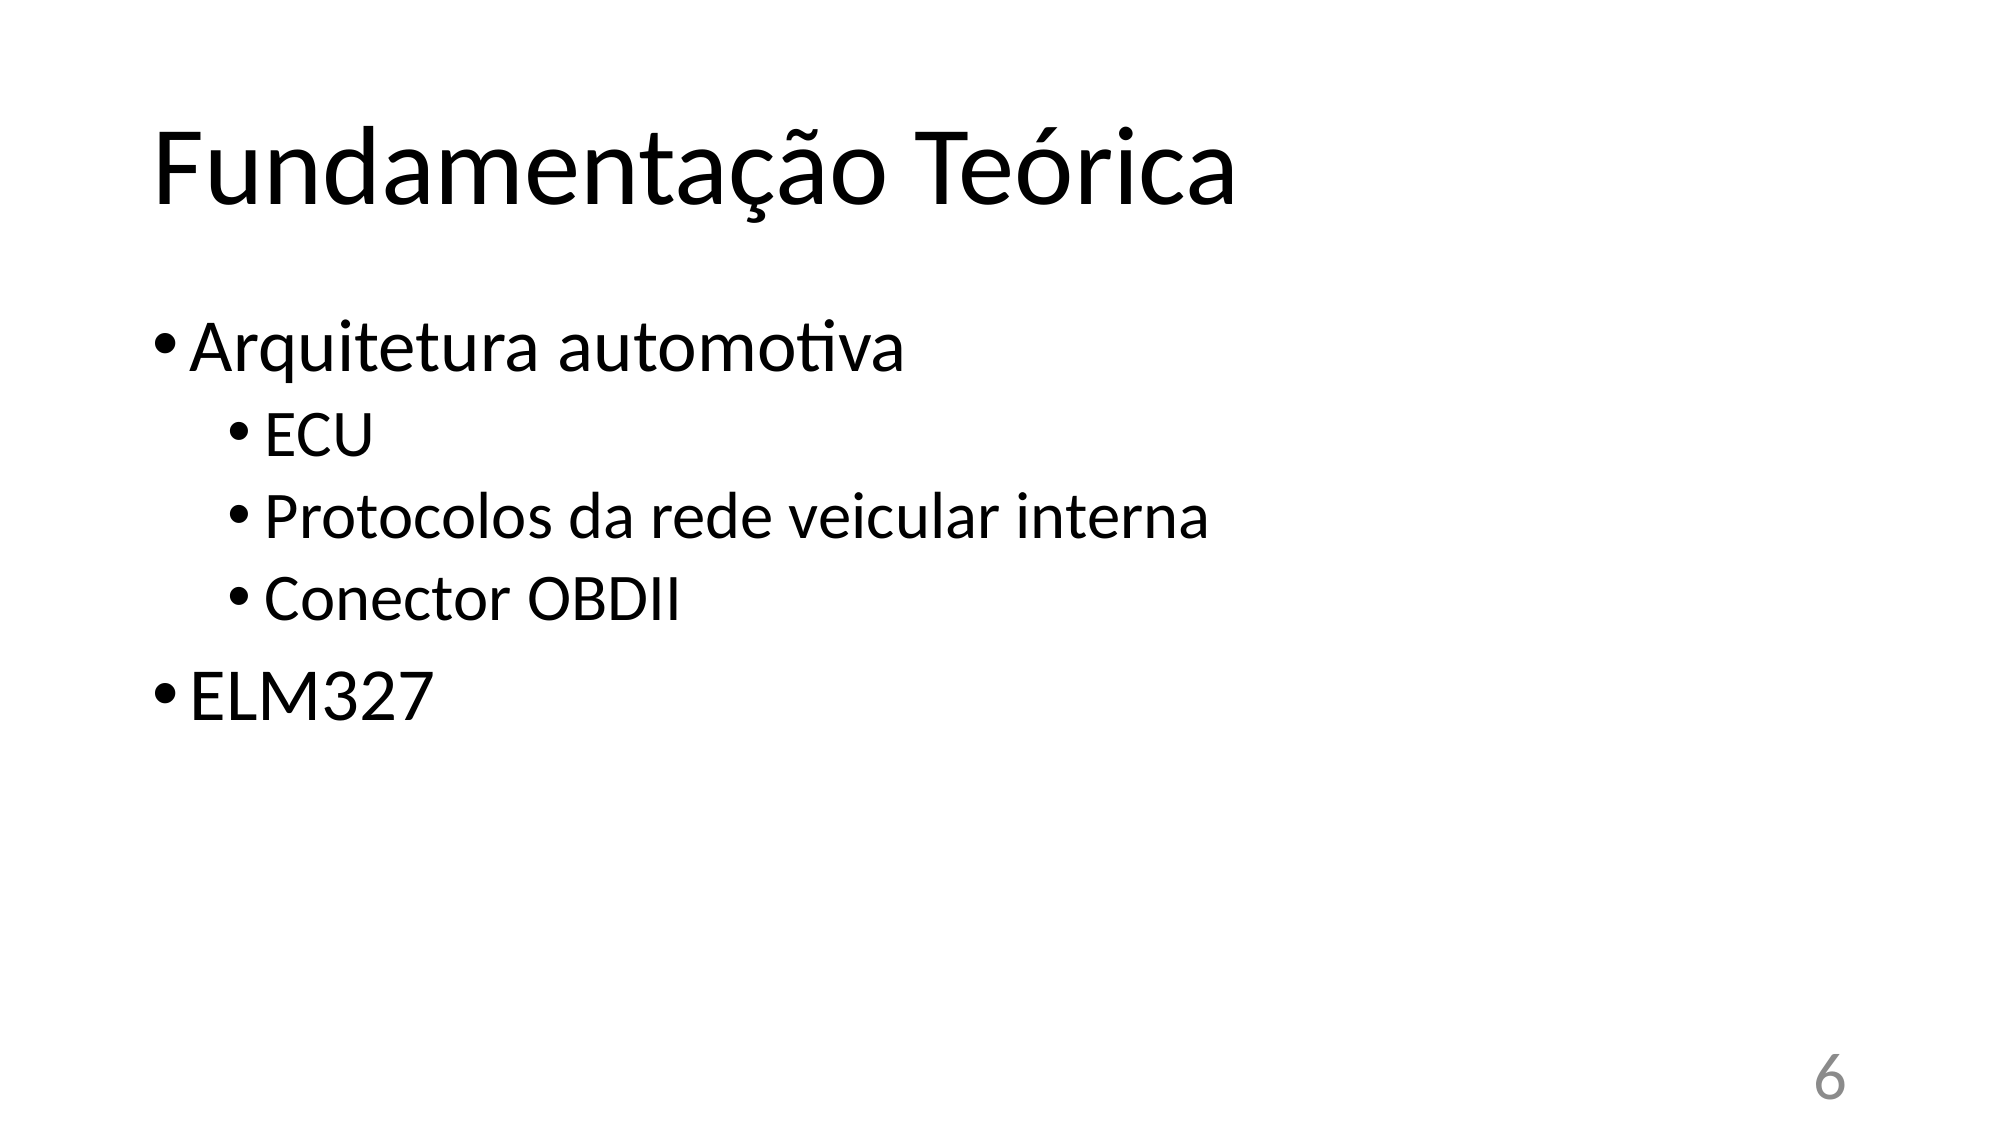

# Fundamentação Teórica
Arquitetura automotiva
ECU
Protocolos da rede veicular interna
Conector OBDII
ELM327
6